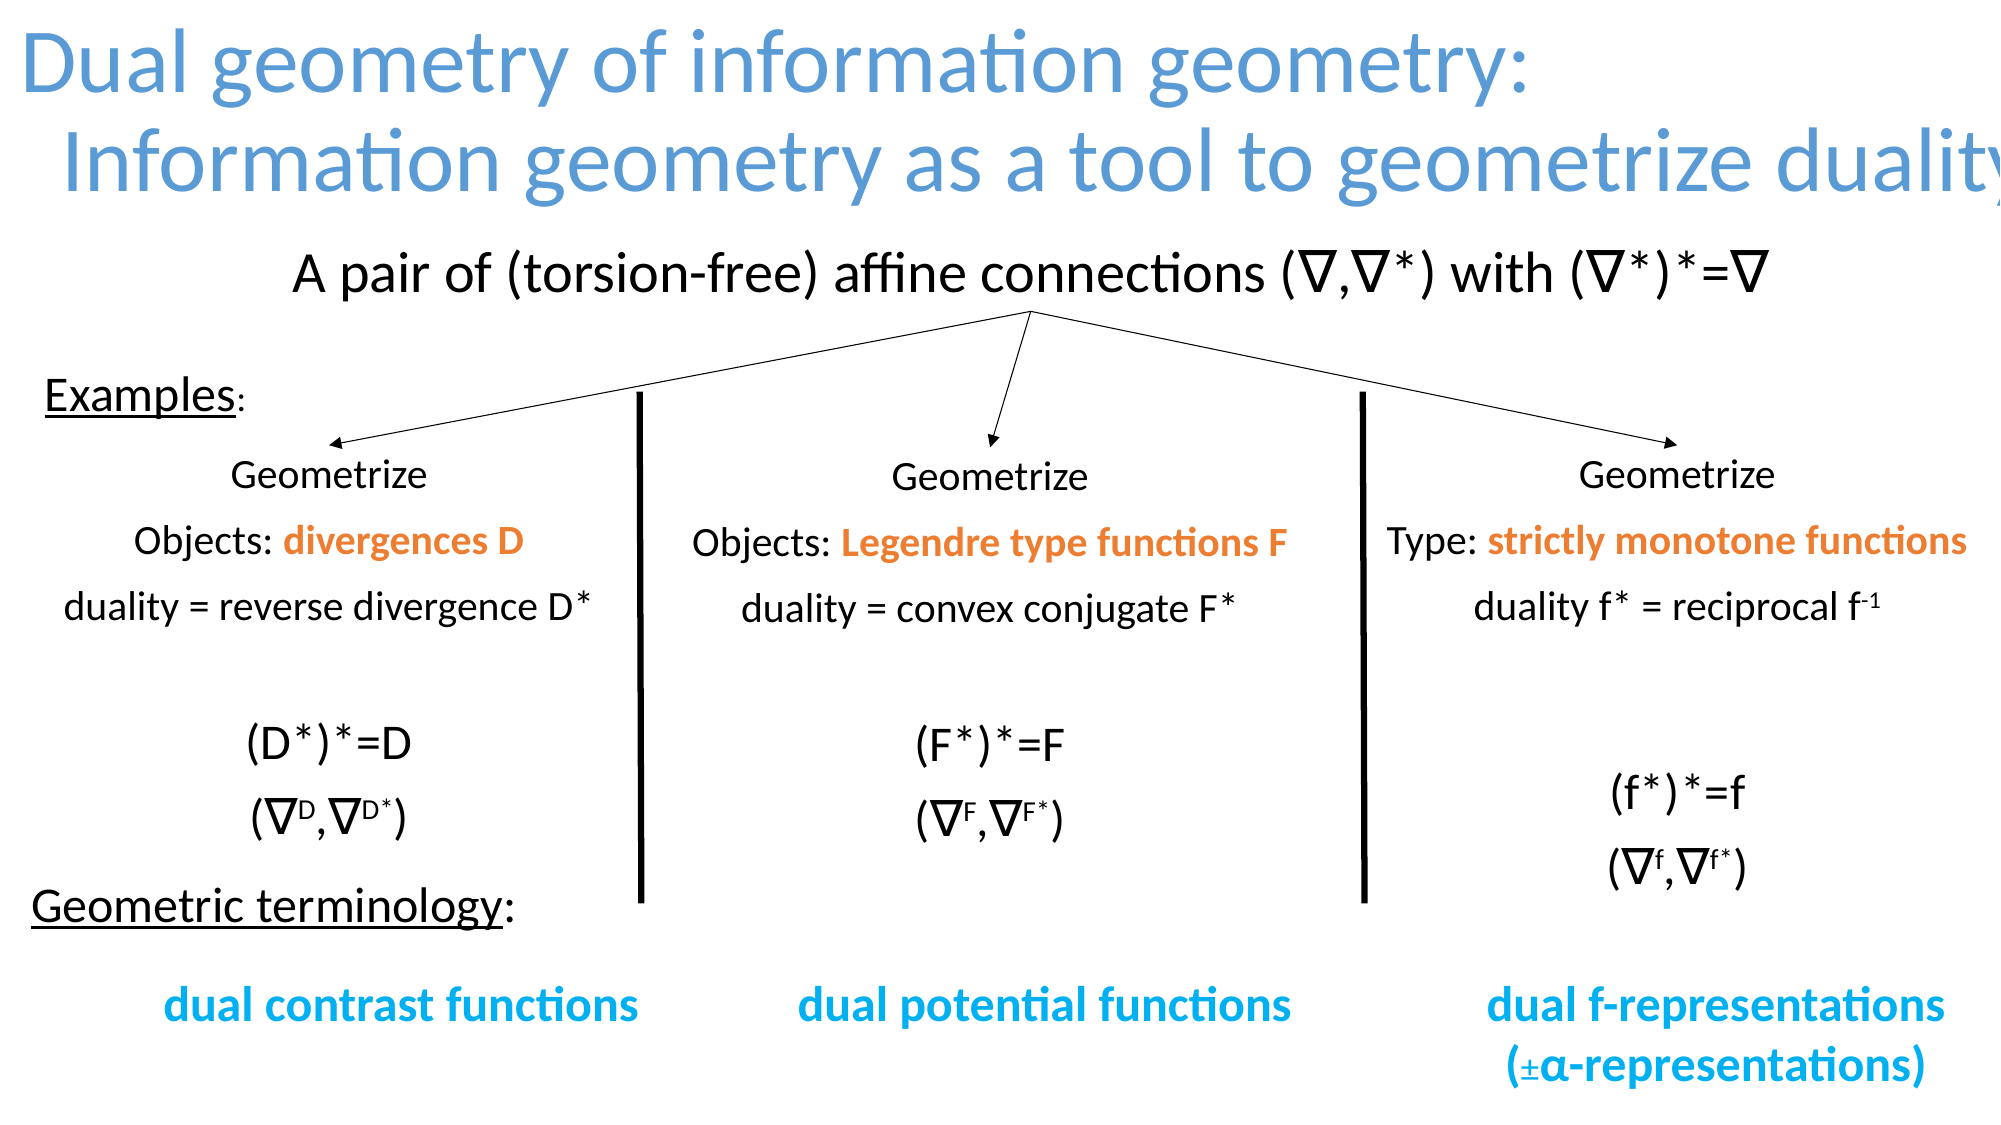

# Dual geometry of information geometry: Information geometry as a tool to geometrize duality
A pair of (torsion-free) affine connections (∇,∇*) with (∇*)*=∇
Examples:
Geometrize
Objects: divergences D
duality = reverse divergence D*

(D*)*=D
(∇D,∇D*)

Geometrize
Type: strictly monotone functions
duality f* = reciprocal f-1

(f*)*=f
(∇f,∇f*)

Geometrize
Objects: Legendre type functions F
duality = convex conjugate F*

(F*)*=F
(∇F,∇F*)

Geometric terminology:
dual contrast functions
dual potential functions
dual f-representations
(±α-representations)